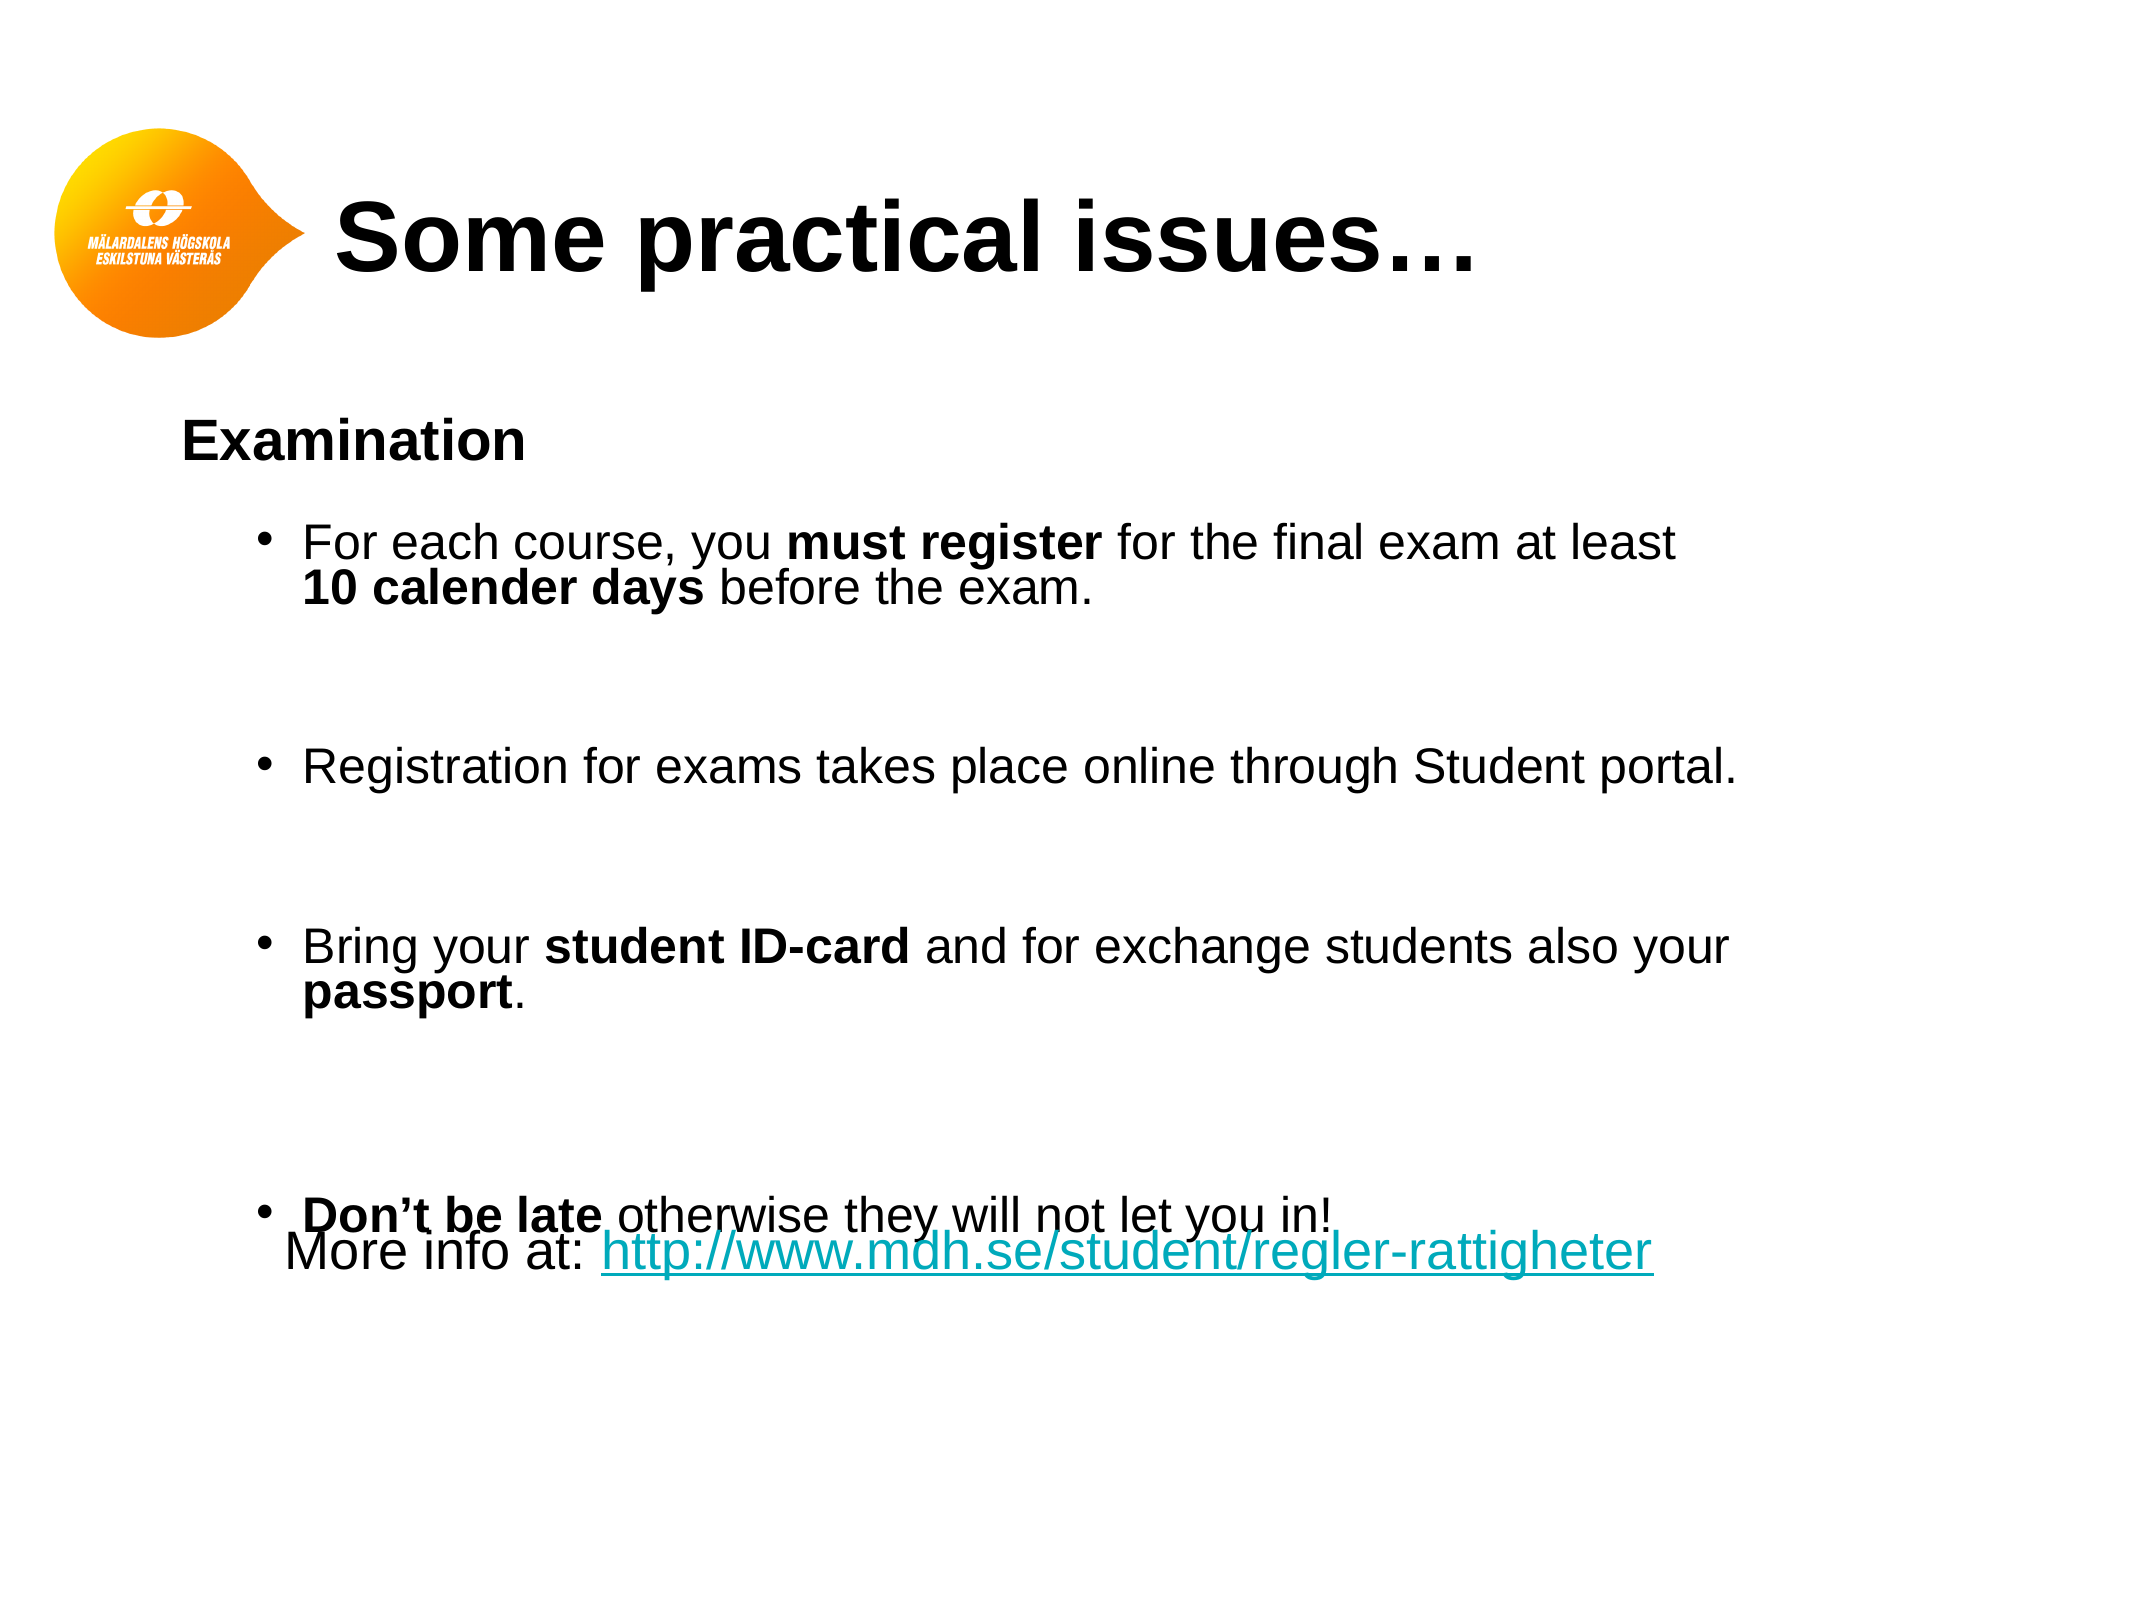

# Some practical issues…
Examination

For each course, you must register for the final exam at least 10 calender days before the exam.

Registration for exams takes place online through Student portal.

Bring your student ID-card and for exchange students also your passport.

Don’t be late otherwise they will not let you in!

More info at: http://www.mdh.se/student/regler-rattigheter